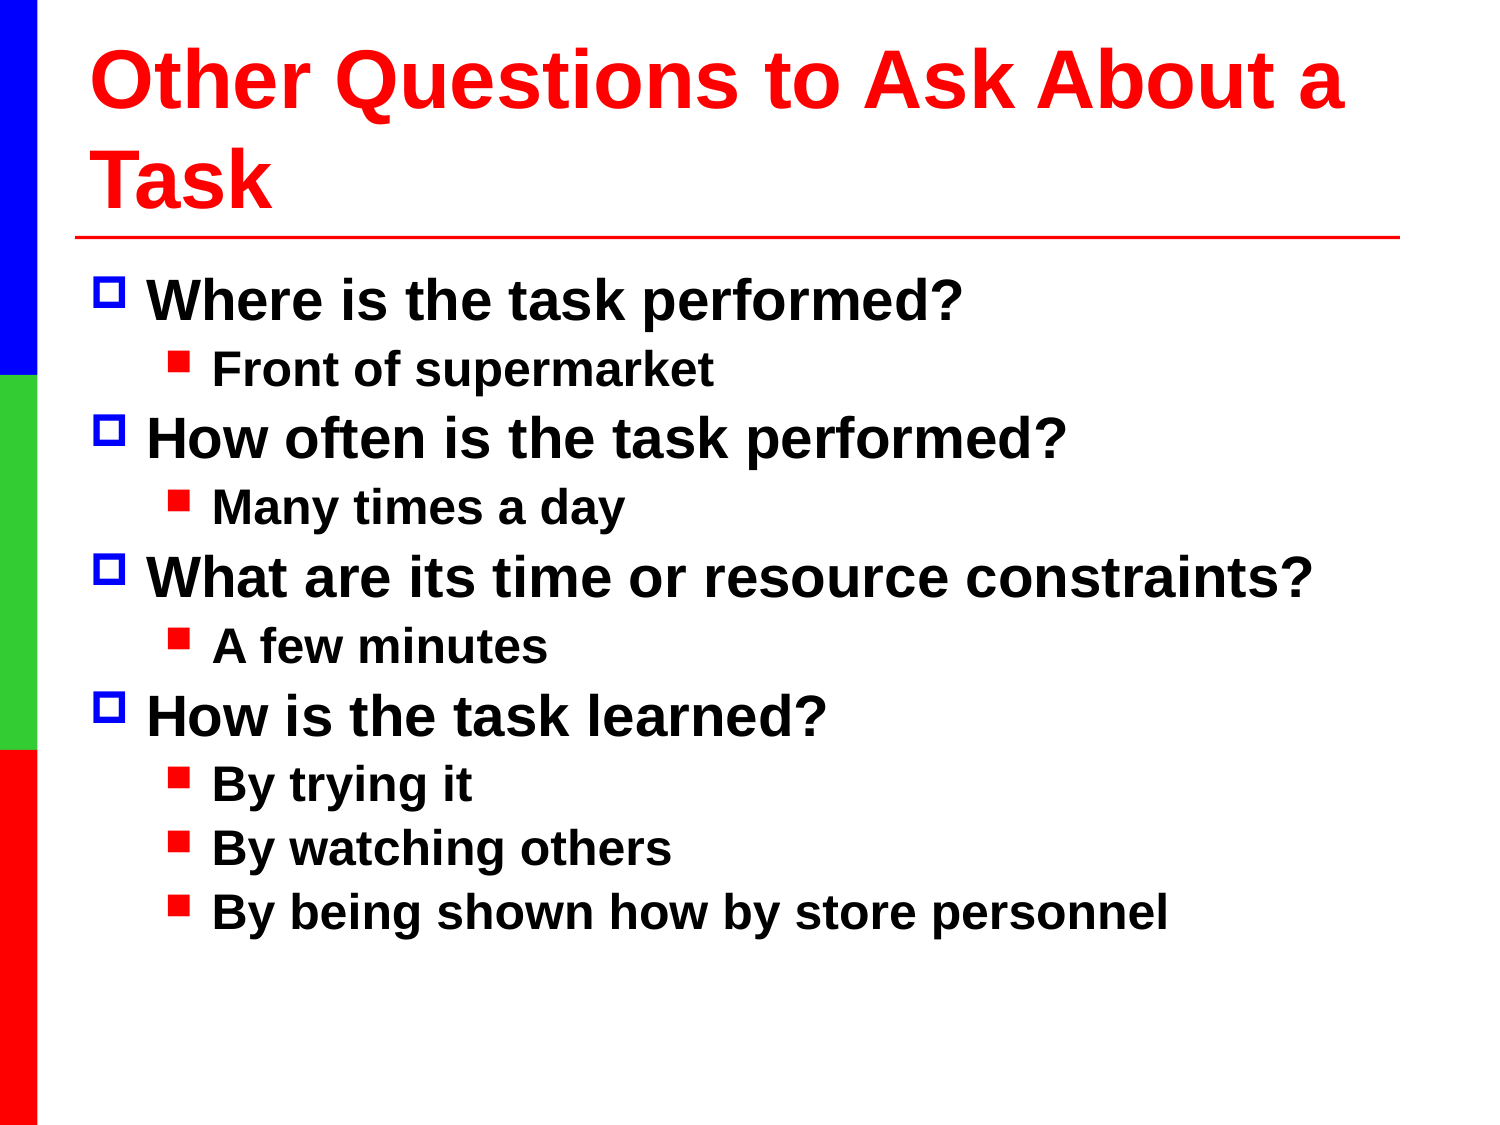

# Other Questions to Ask About a Task
Where is the task performed?
Front of supermarket
How often is the task performed?
Many times a day
What are its time or resource constraints?
A few minutes
How is the task learned?
By trying it
By watching others
By being shown how by store personnel